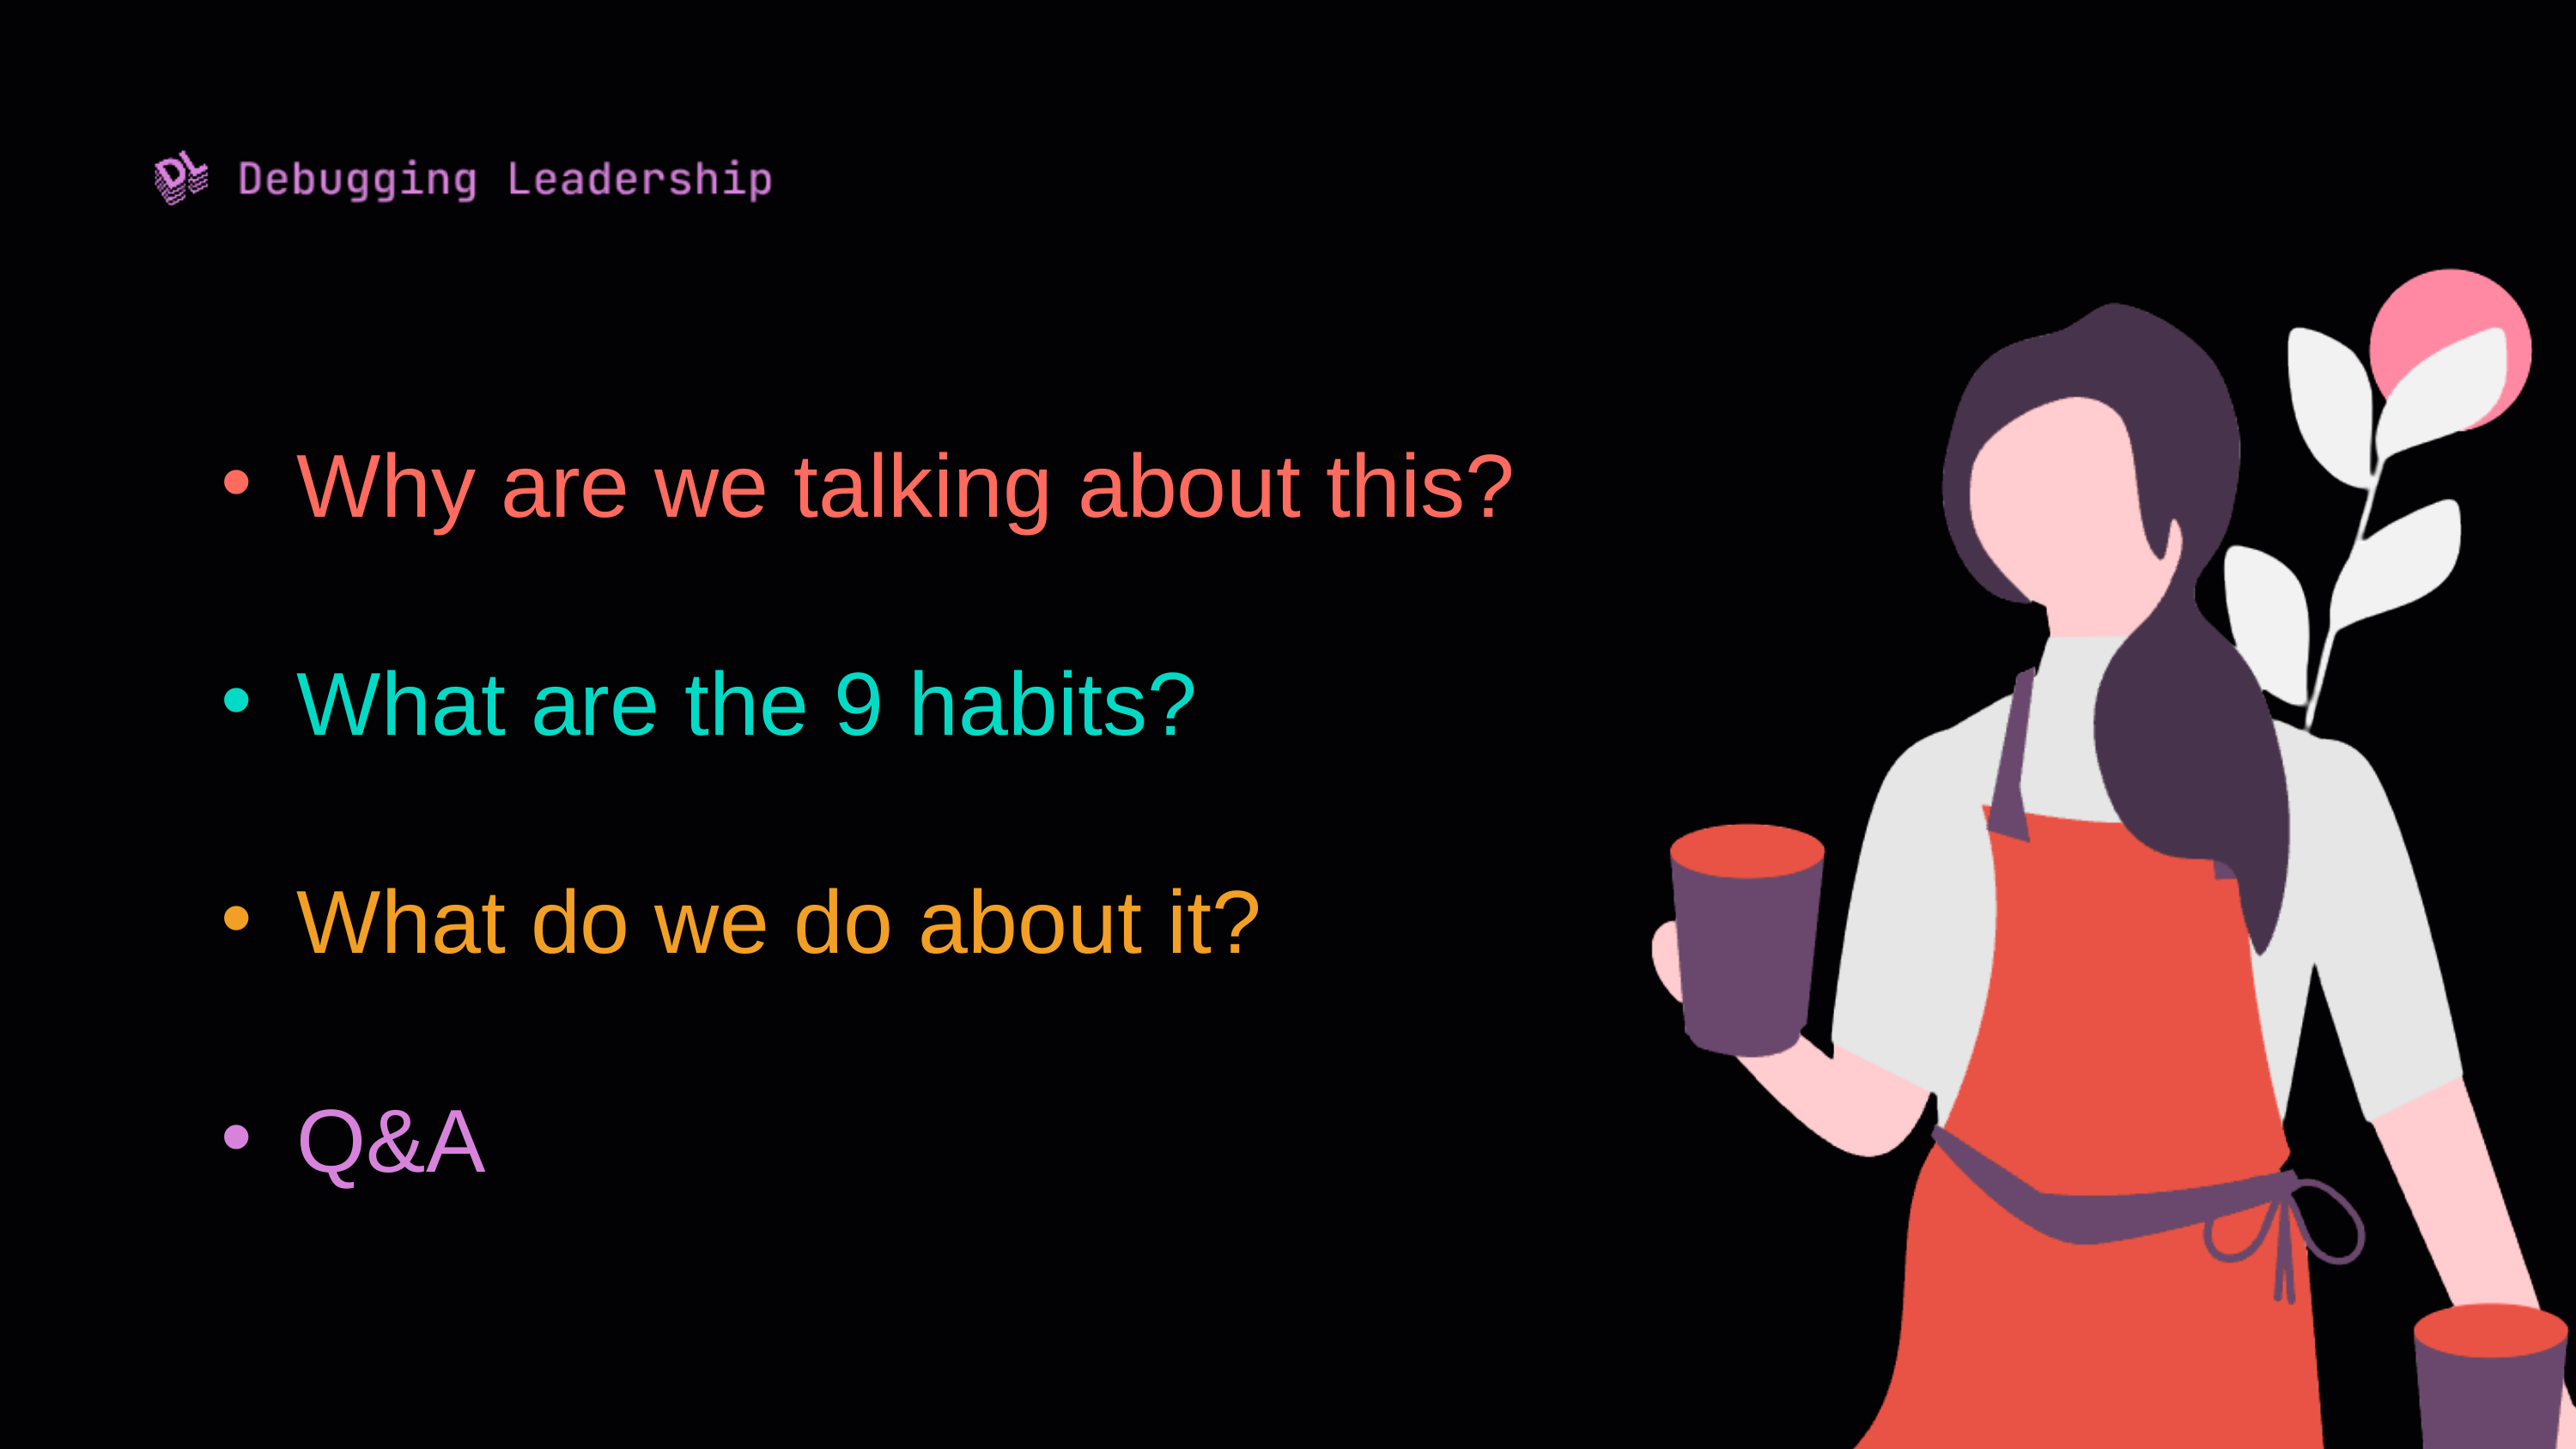

Why are we talking about this?

What are the 9 habits?

What do we do about it?

Q&A